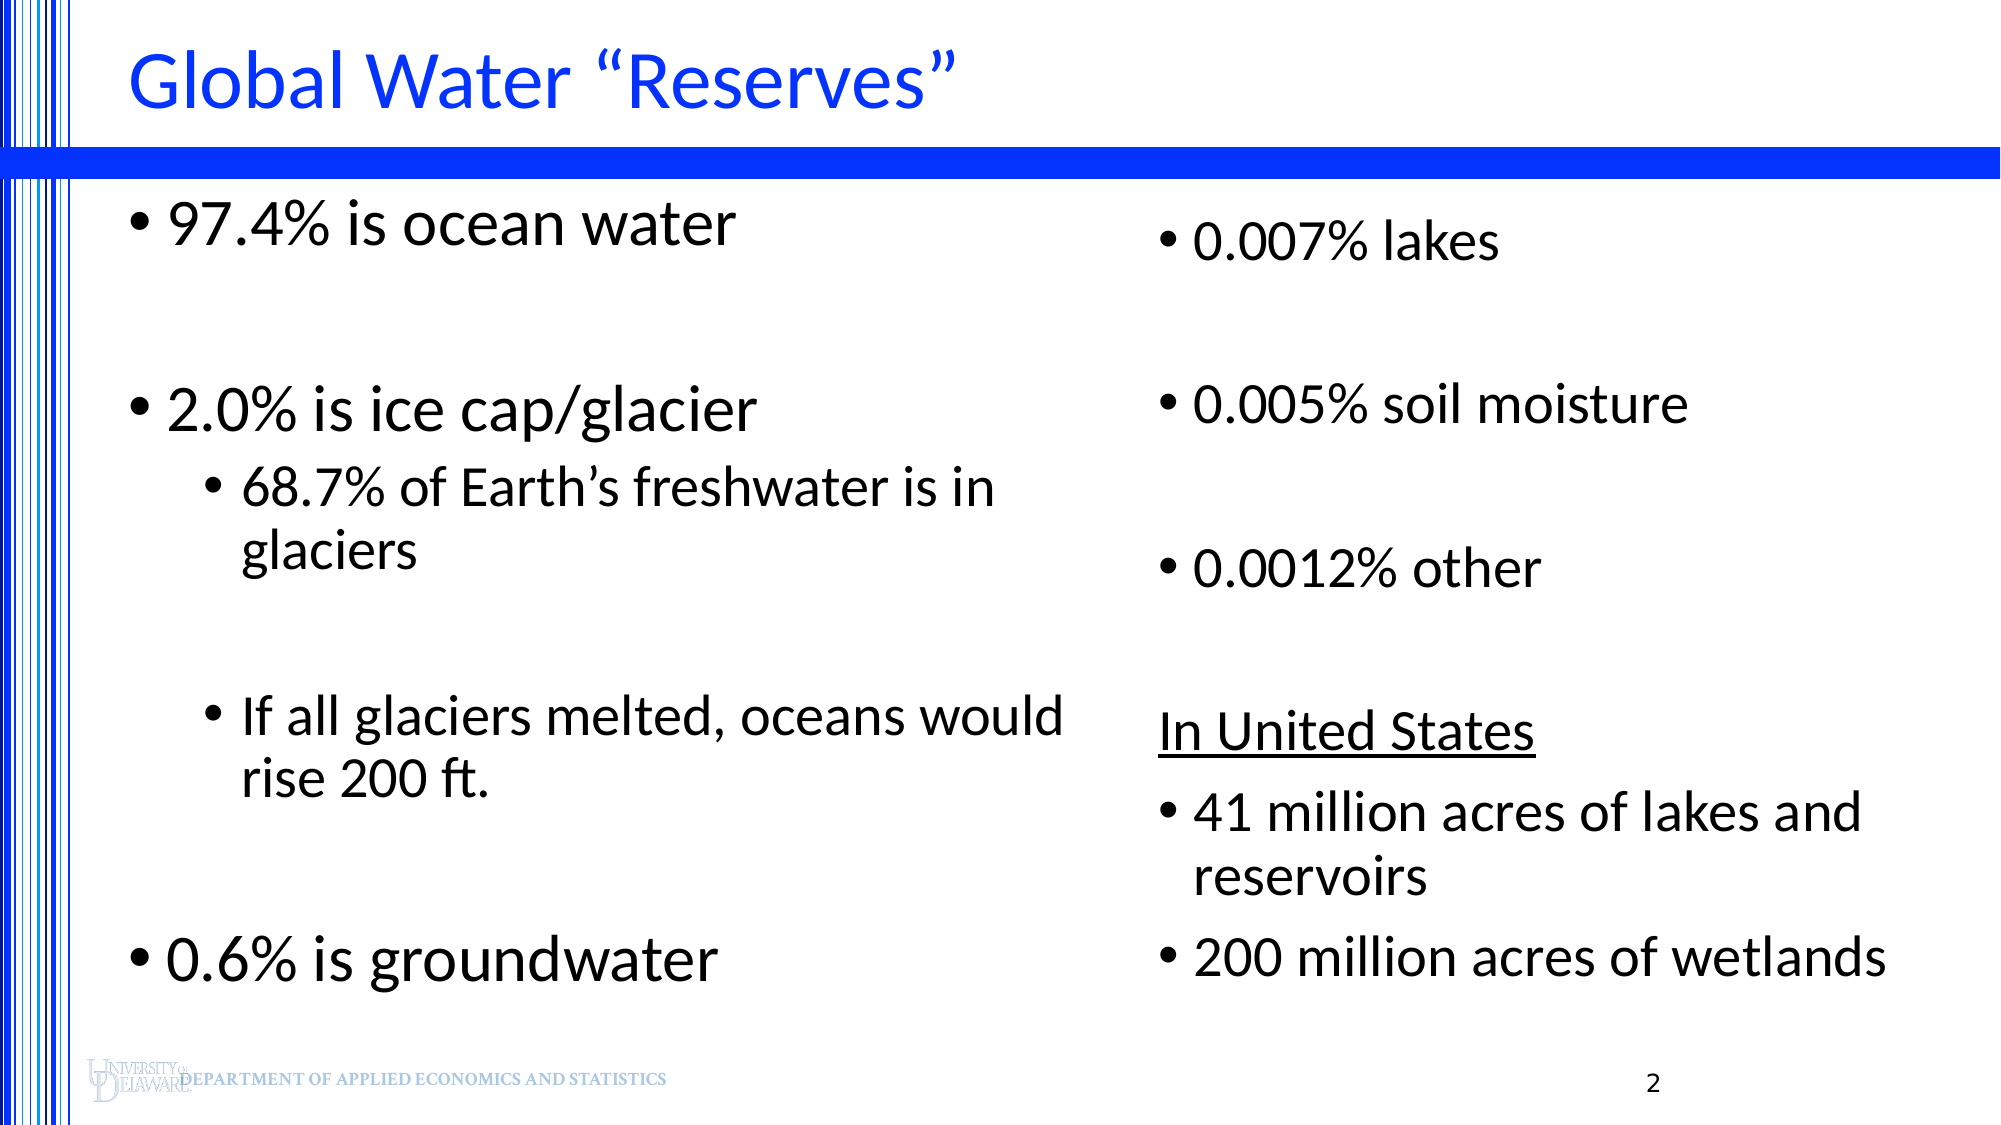

# Global Water “Reserves”
97.4% is ocean water

2.0% is ice cap/glacier
68.7% of Earth’s freshwater is in glaciers

If all glaciers melted, oceans would rise 200 ft.

0.6% is groundwater
0.007% lakes

0.005% soil moisture

0.0012% other

In United States
41 million acres of lakes and reservoirs
200 million acres of wetlands
2